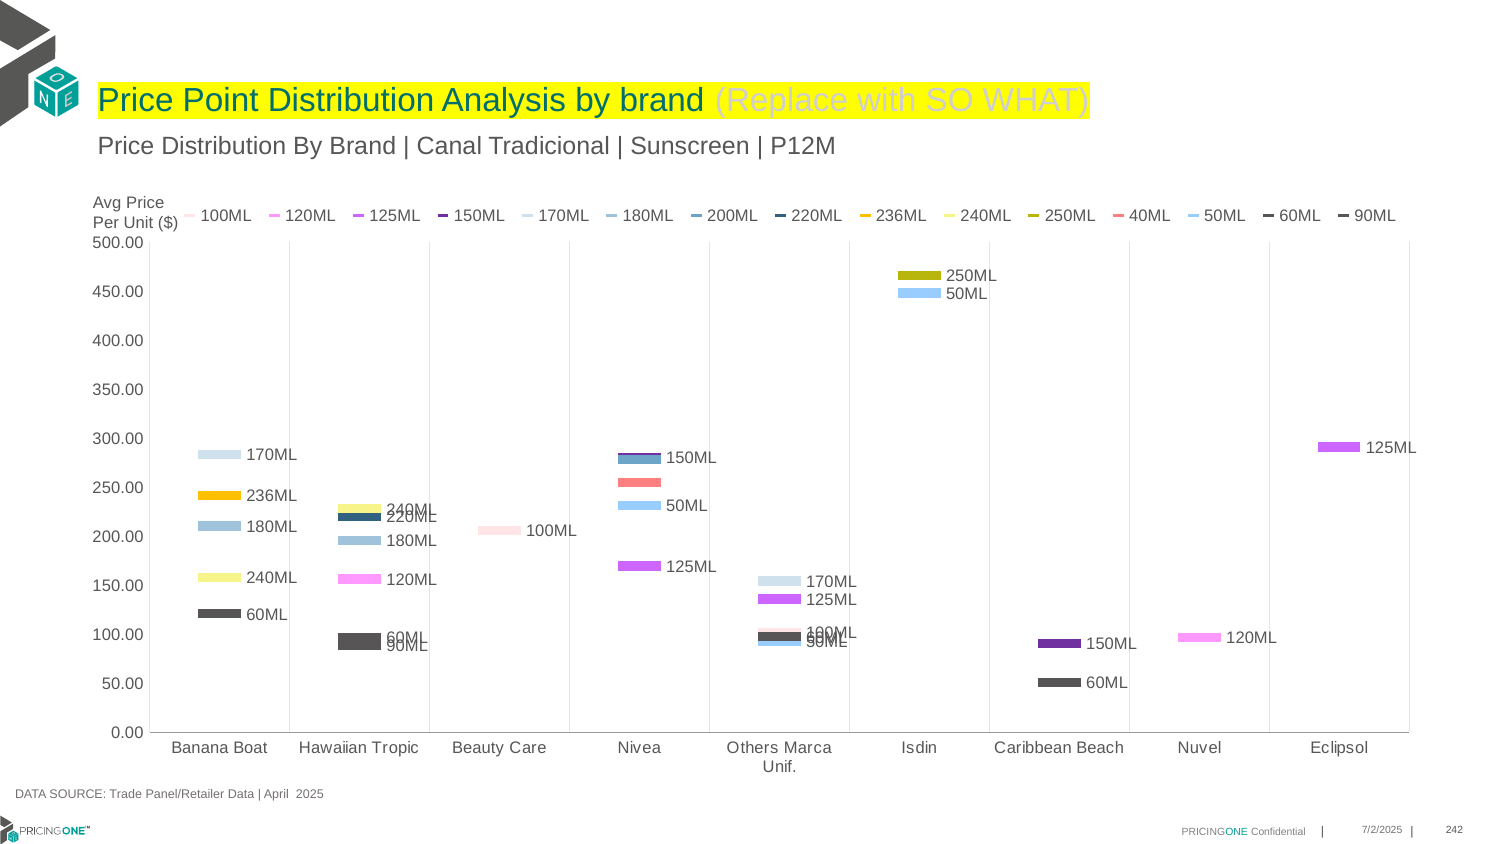

# Price Point Distribution Analysis by brand (Replace with SO WHAT)
Price Distribution By Brand | Canal Tradicional | Sunscreen | P12M

### Chart

| Category | 100ML | 120ML | 125ML | 150ML | 170ML | 180ML | 200ML | 220ML | 236ML | 240ML | 250ML | 40ML | 50ML | 60ML | 90ML |
|---|---|---|---|---|---|---|---|---|---|---|---|---|---|---|---|
| Banana Boat | None | None | None | None | 283.3078 | 210.1855 | None | None | 241.7425 | 157.9333 | None | None | None | 120.8929 | None |
| Hawaiian Tropic | None | 156.2336 | None | None | None | 195.6678 | None | 220.1 | None | 227.9964 | None | None | None | 97.0141 | 88.5155 |
| Beauty Care | 205.88 | None | None | None | None | None | None | None | None | None | None | None | None | None | None |
| Nivea | None | None | 169.5379 | 280.4306 | None | None | 277.8726 | None | None | None | None | 254.4625 | 231.3578 | None | None |
| Others Marca Unif. | 101.9524 | None | 135.8572 | None | 154.5049 | None | None | None | None | None | None | None | 92.8092 | 97.3934 | None |
| Isdin | None | None | None | None | None | None | None | None | None | None | 465.6689 | None | 447.8515 | None | None |
| Caribbean Beach | None | None | None | 90.7077 | None | None | None | None | None | None | None | None | None | 50.7878 | None |
| Nuvel | None | 96.8773 | None | None | None | None | None | None | None | None | None | None | None | None | None |
| Eclipsol | None | None | 291.0538 | None | None | None | None | None | None | None | None | None | None | None | None |
Avg Price
Per Unit ($)
DATA SOURCE: Trade Panel/Retailer Data | April  2025
7/2/2025
242